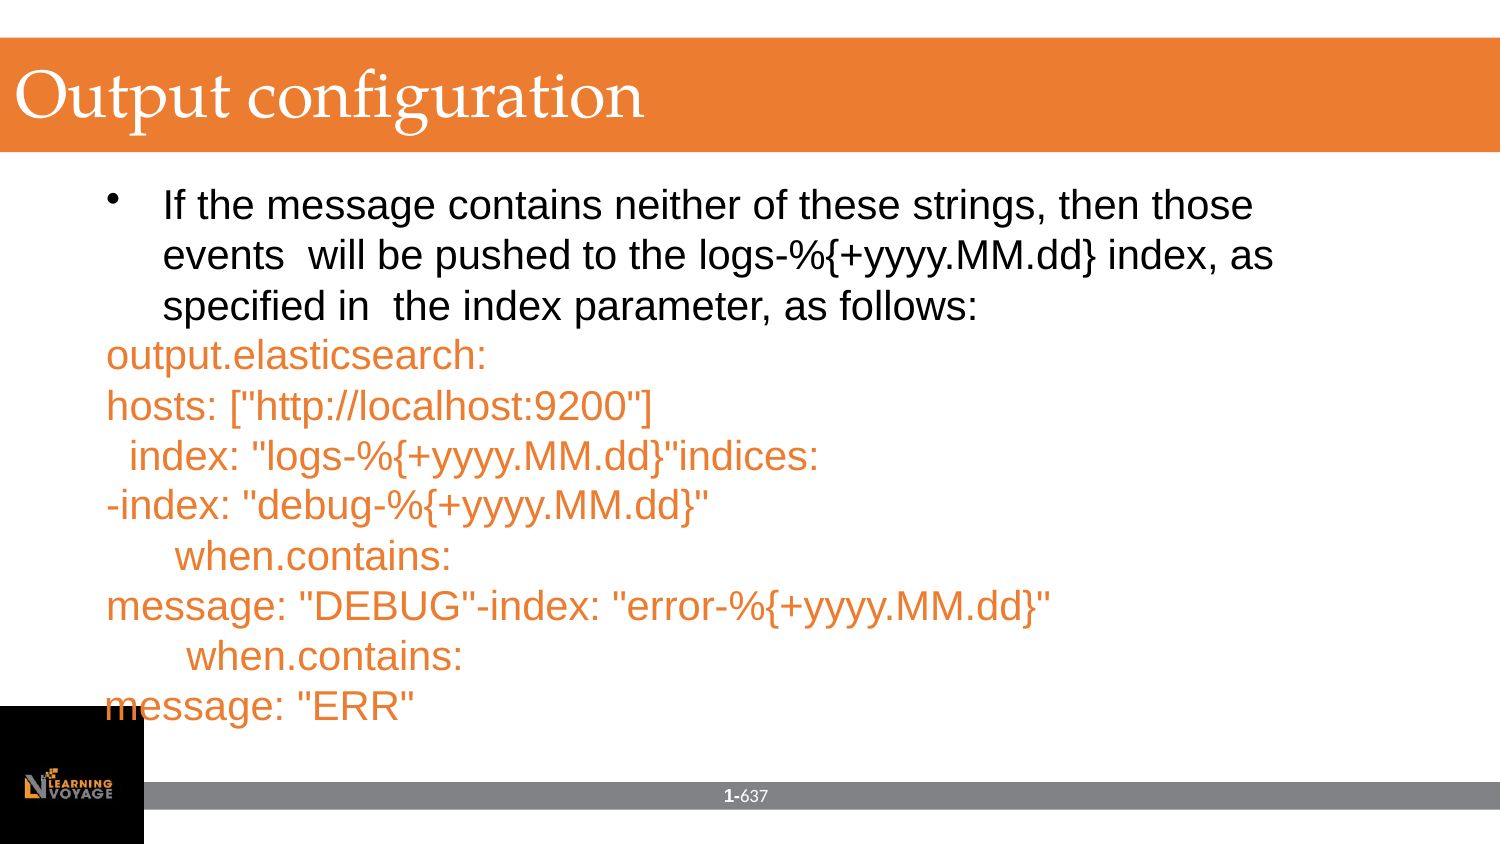

# Output configuration
If the message contains neither of these strings, then those events  will be pushed to the logs-%{+yyyy.MM.dd} index, as specified in  the index parameter, as follows:
output.elasticsearch:
hosts: ["http://localhost:9200"]
index: "logs-%{+yyyy.MM.dd}"indices:
-index: "debug-%{+yyyy.MM.dd}"
when.contains:
message: "DEBUG"-index: "error-%{+yyyy.MM.dd}"  when.contains:
message: "ERR"
1-637